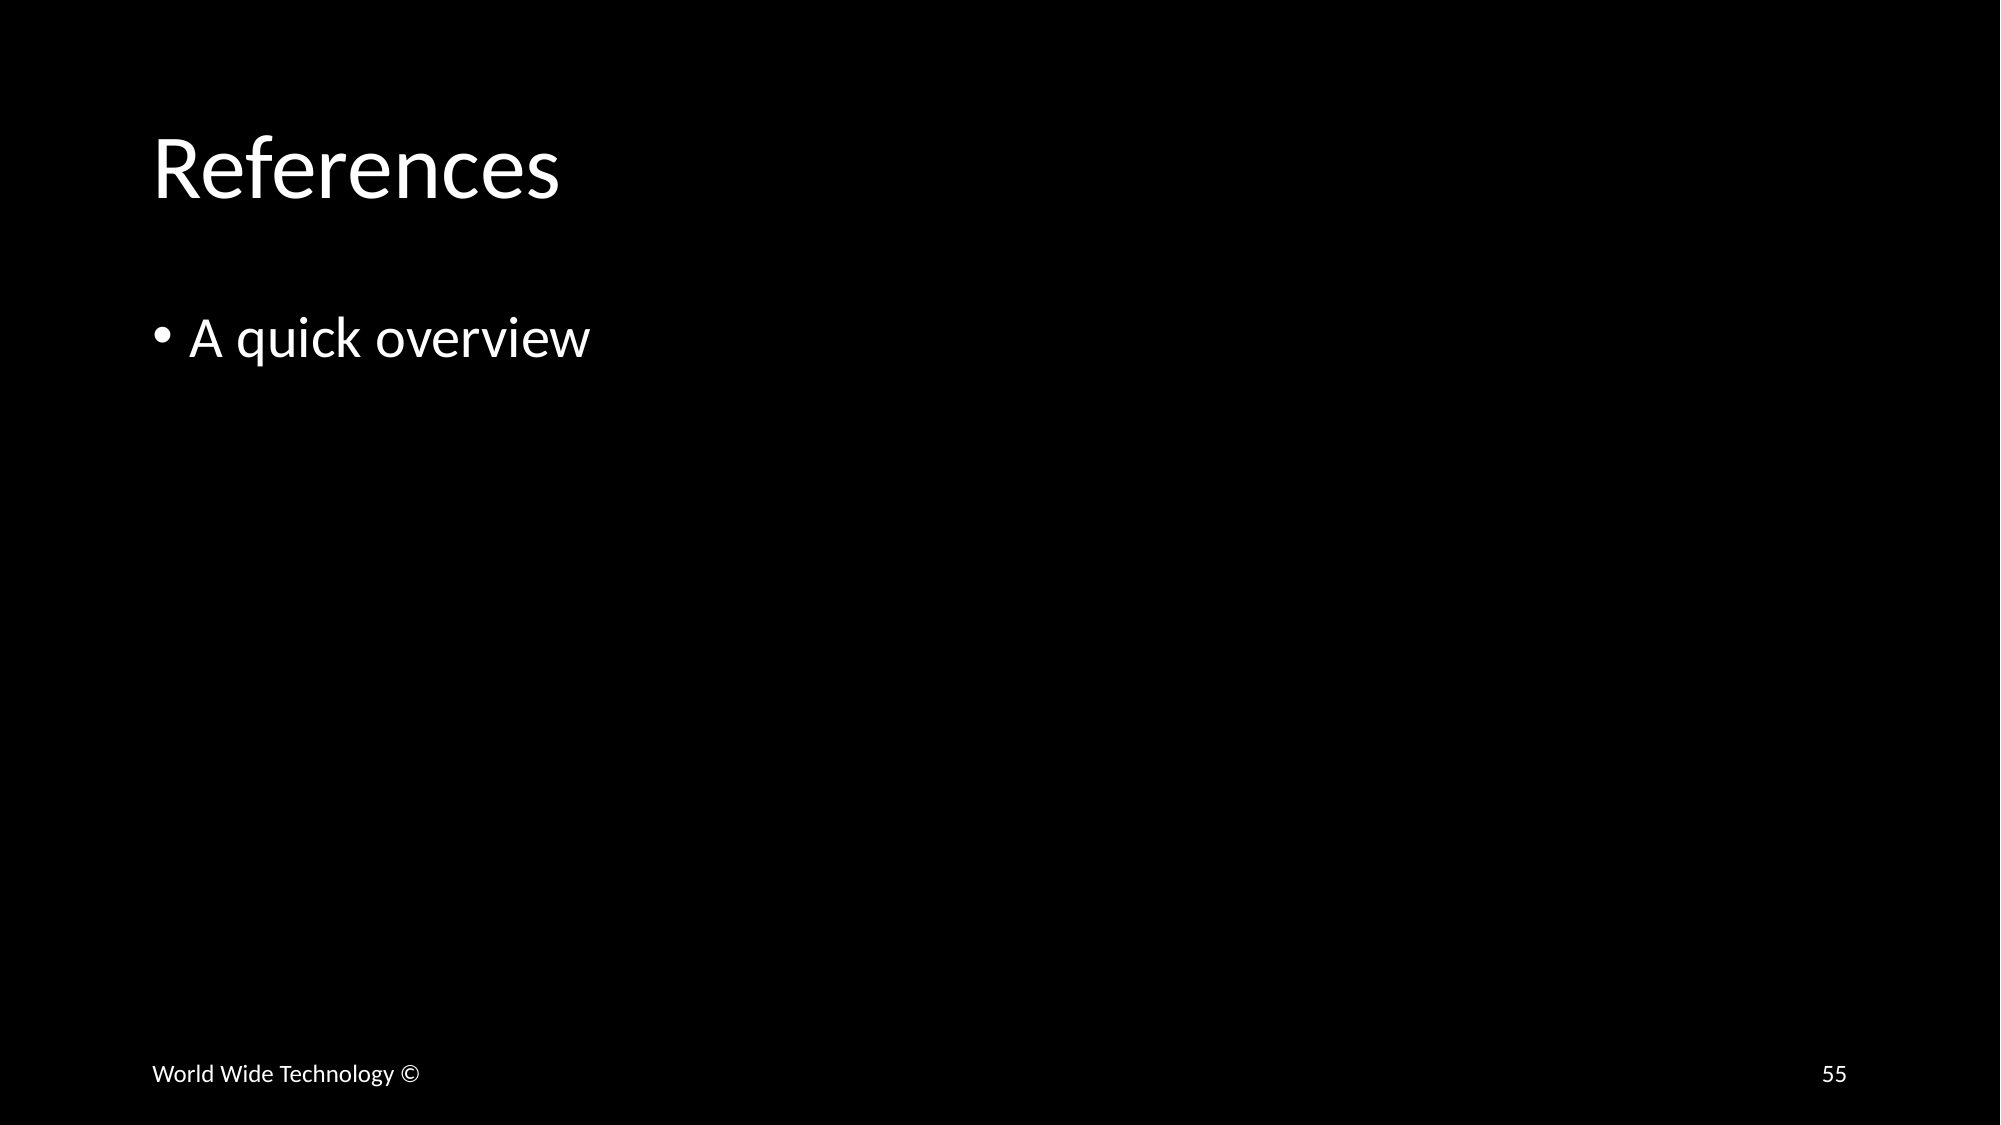

# References
A quick overview
World Wide Technology ©
55